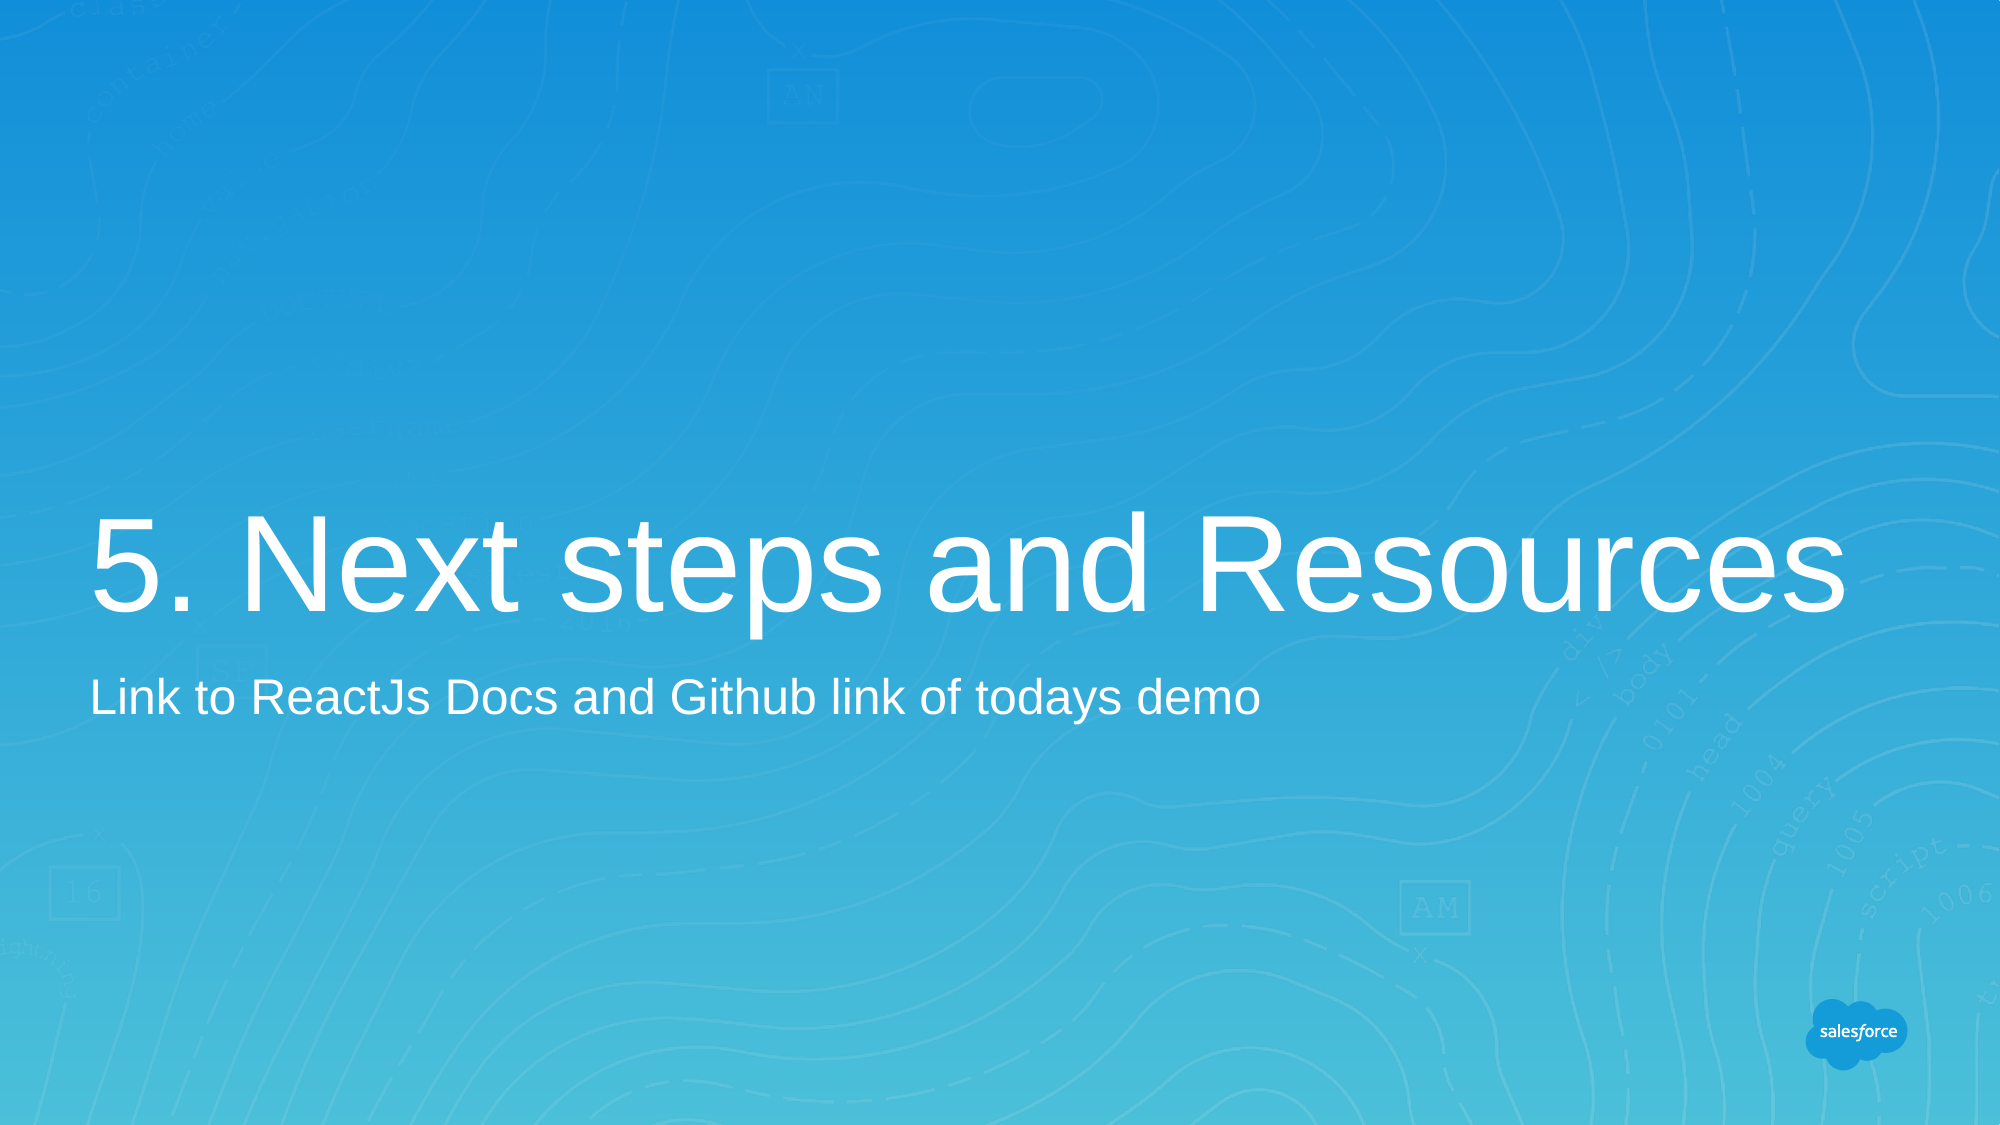

# 5. Next steps and Resources
Link to ReactJs Docs and Github link of todays demo